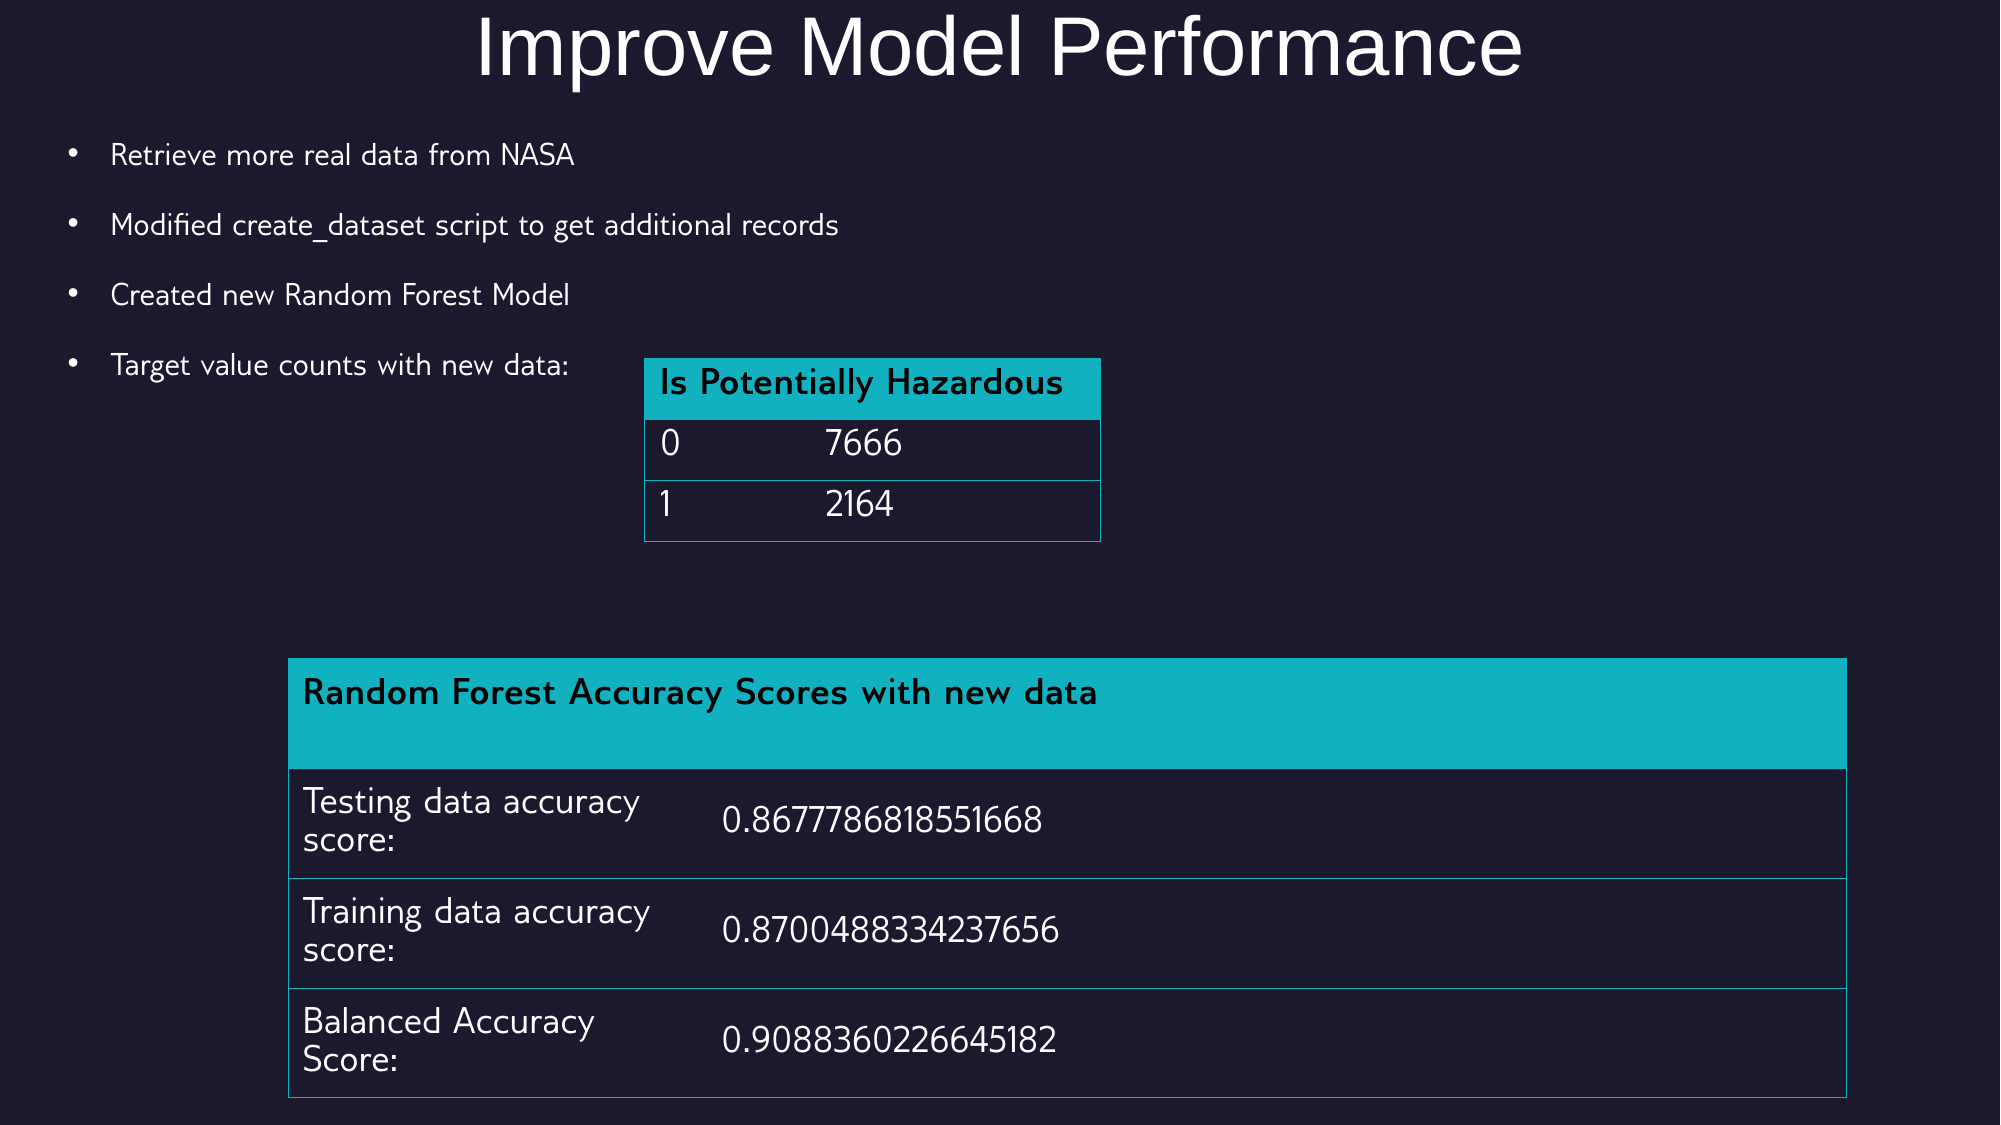

# Improve Model Performance
Retrieve more real data from NASA
Modified create_dataset script to get additional records
Created new Random Forest Model
Target value counts with new data:
| Is Potentially Hazardous |  |
| --- | --- |
| 0 | 7666 |
| 1 | 2164 |
| Random Forest Accuracy Scores with new data |  |  |  |
| --- | --- | --- | --- |
| Testing data accuracy score: | 0.8677786818551668 |  |  |
| Training data accuracy score: | 0.8700488334237656 |  |  |
| Balanced Accuracy Score: | 0.9088360226645182 |  |  |